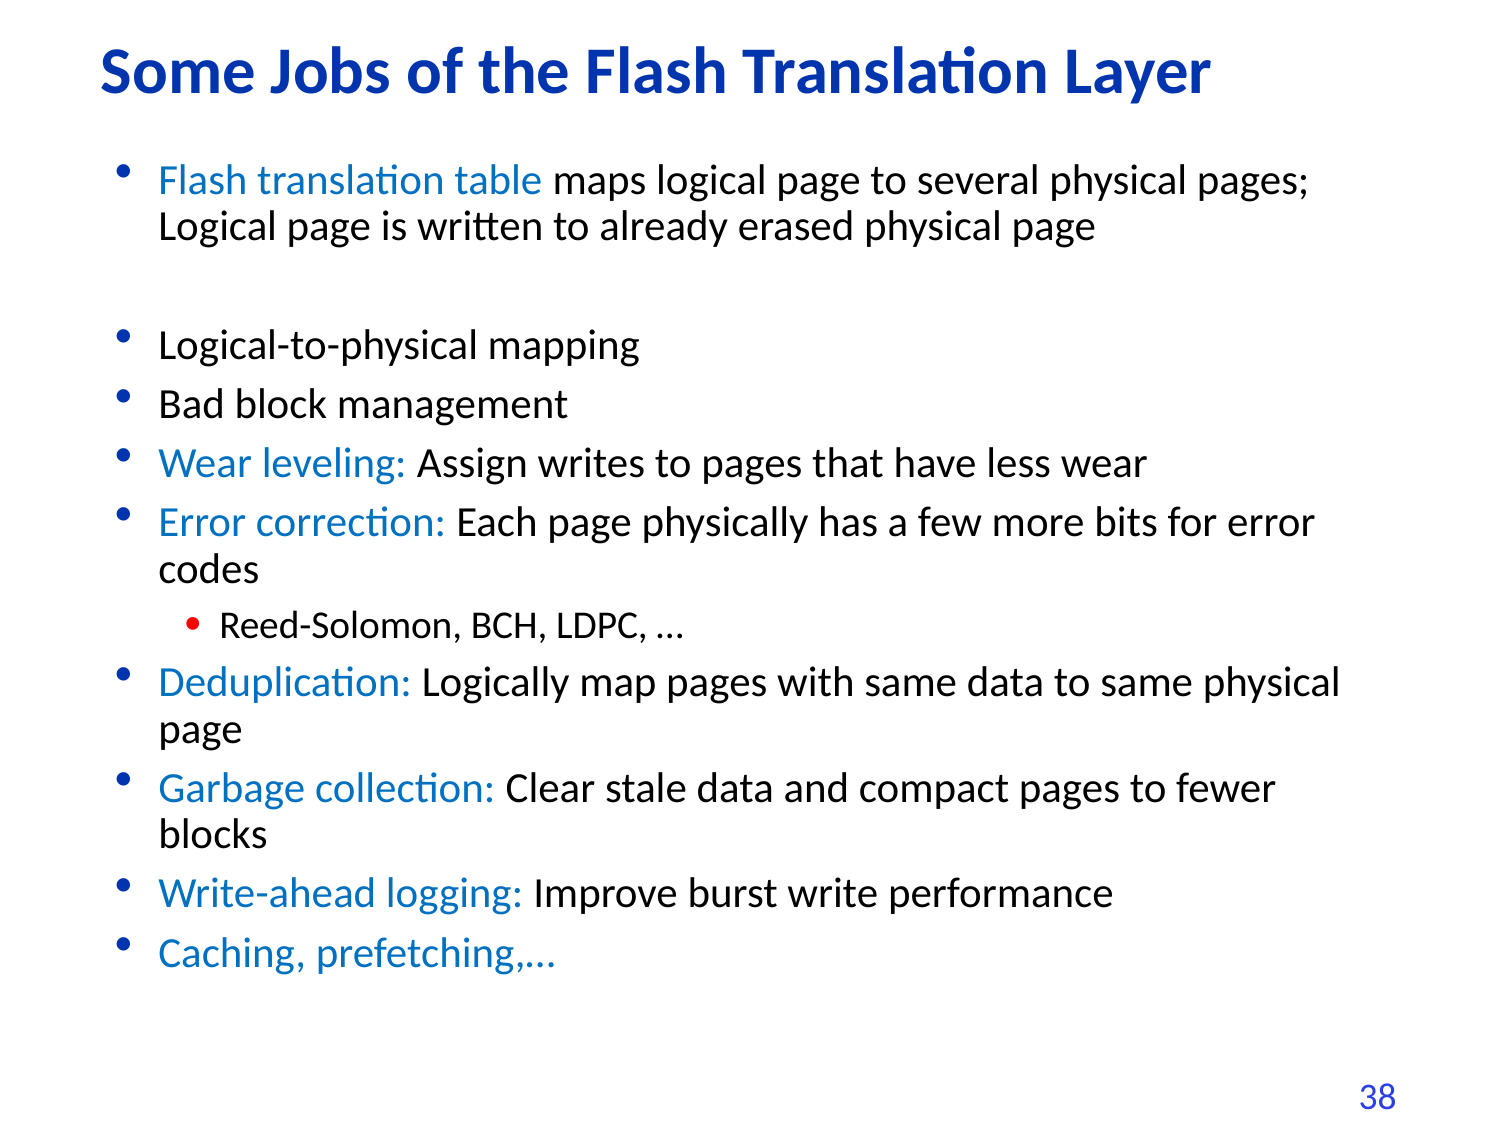

# Some Jobs of the Flash Translation Layer
Flash translation table maps logical page to several physical pages; Logical page is written to already erased physical page

Logical-to-physical mapping
Bad block management
Wear leveling: Assign writes to pages that have less wear
Error correction: Each page physically has a few more bits for error codes
Reed-Solomon, BCH, LDPC, …
Deduplication: Logically map pages with same data to same physical page
Garbage collection: Clear stale data and compact pages to fewer blocks
Write-ahead logging: Improve burst write performance
Caching, prefetching,…